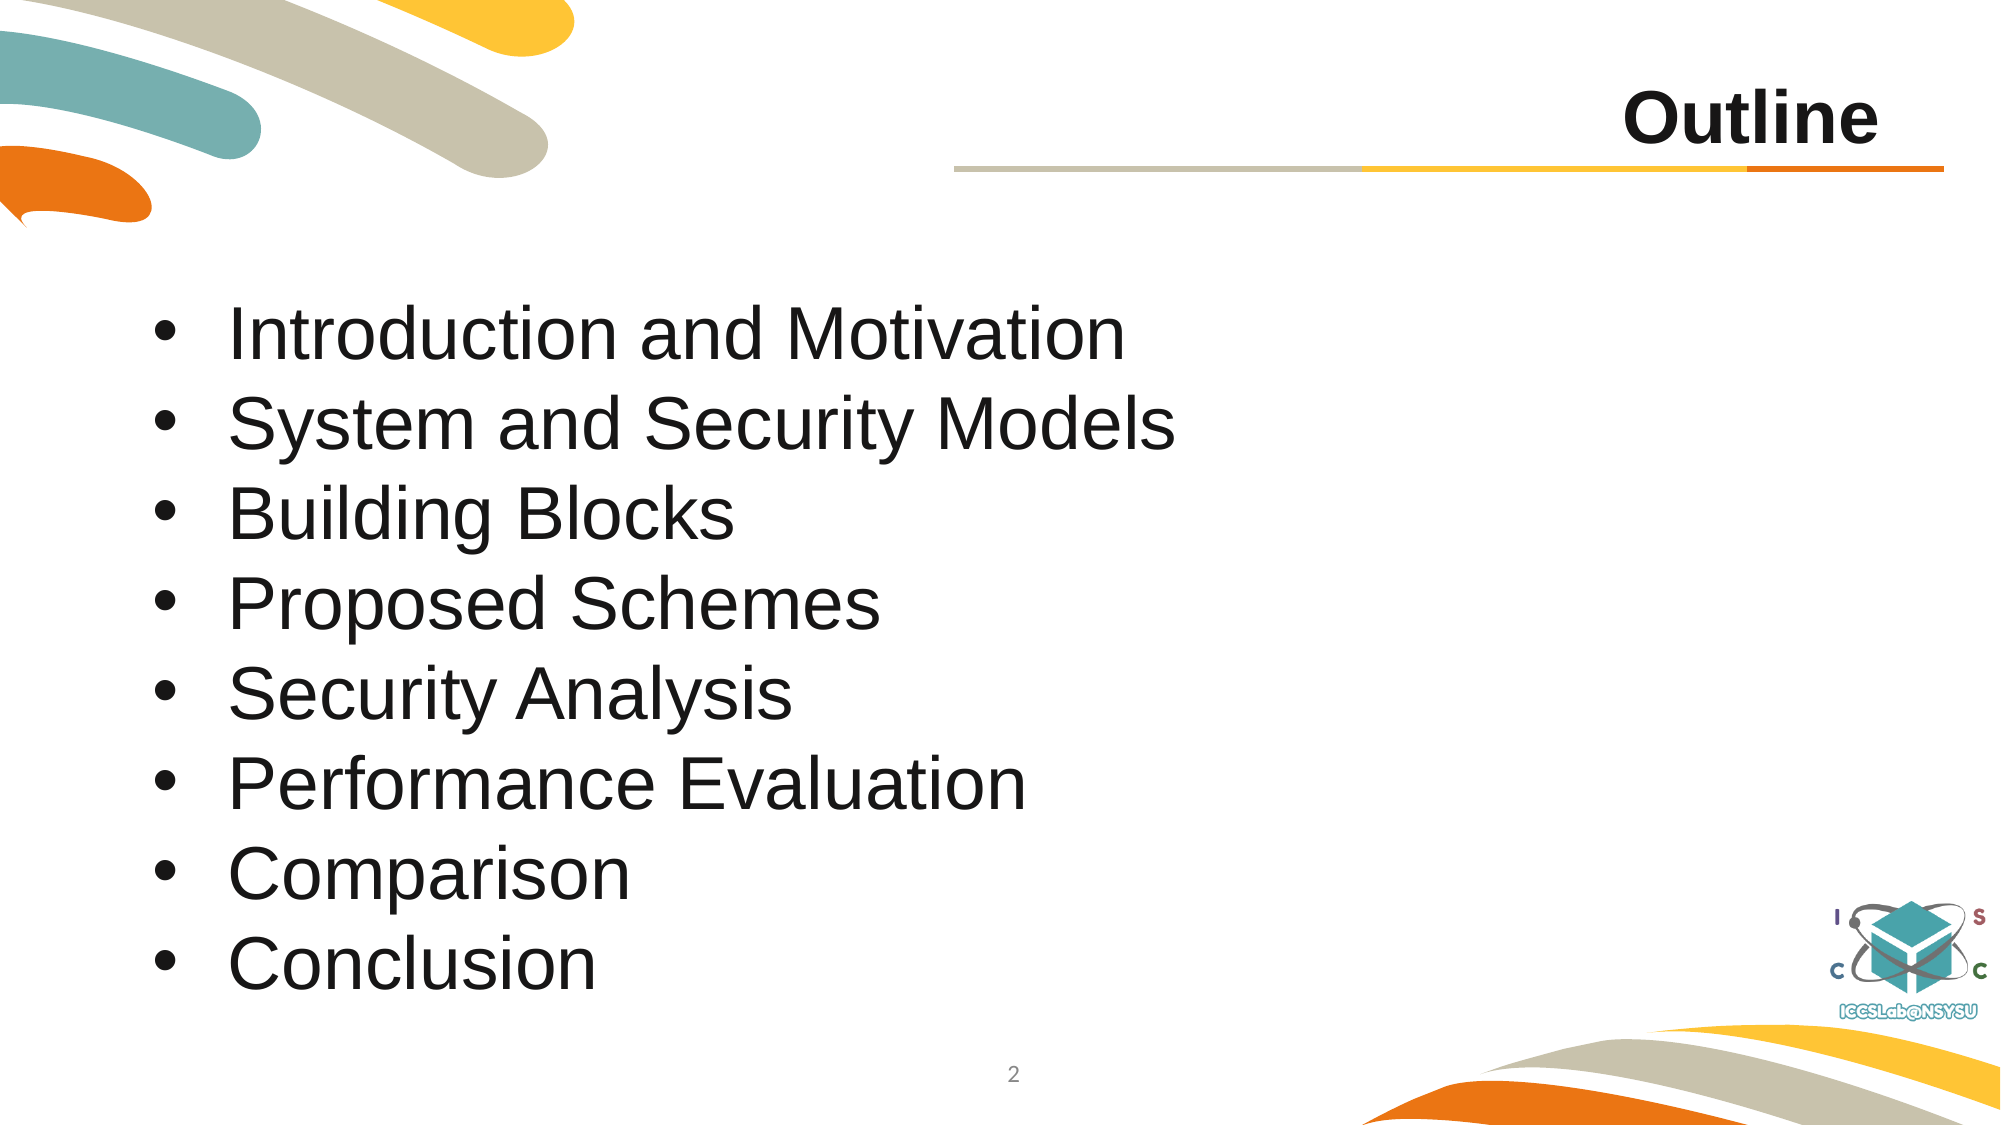

# Outline
Introduction and Motivation
System and Security Models
Building Blocks
Proposed Schemes
Security Analysis
Performance Evaluation
Comparison
Conclusion